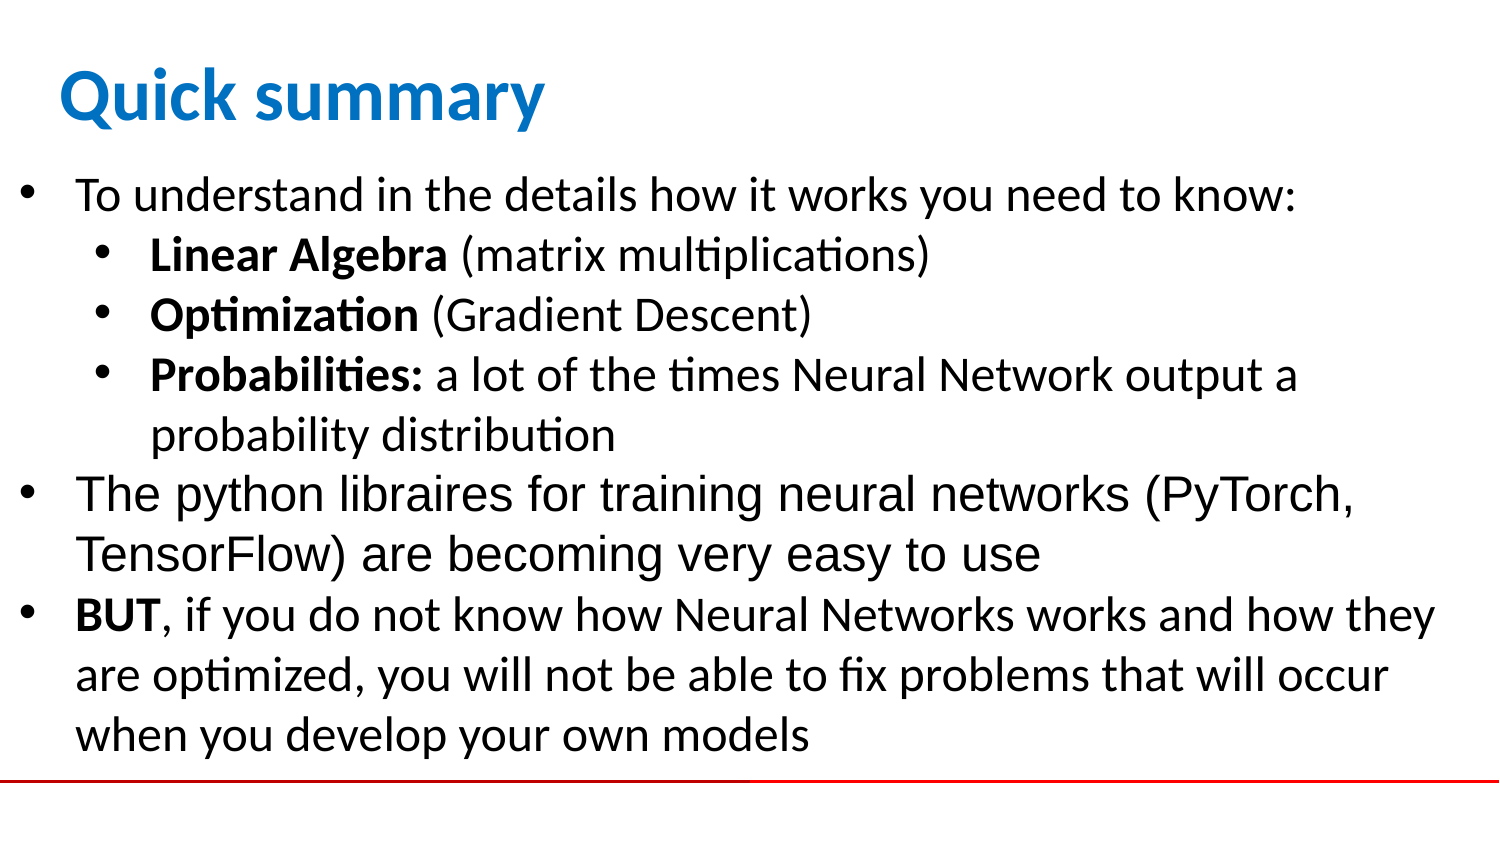

# Quick summary
To understand in the details how it works you need to know:
Linear Algebra (matrix multiplications)
Optimization (Gradient Descent)
Probabilities: a lot of the times Neural Network output a probability distribution
The python libraires for training neural networks (PyTorch, TensorFlow) are becoming very easy to use
BUT, if you do not know how Neural Networks works and how they are optimized, you will not be able to fix problems that will occur when you develop your own models